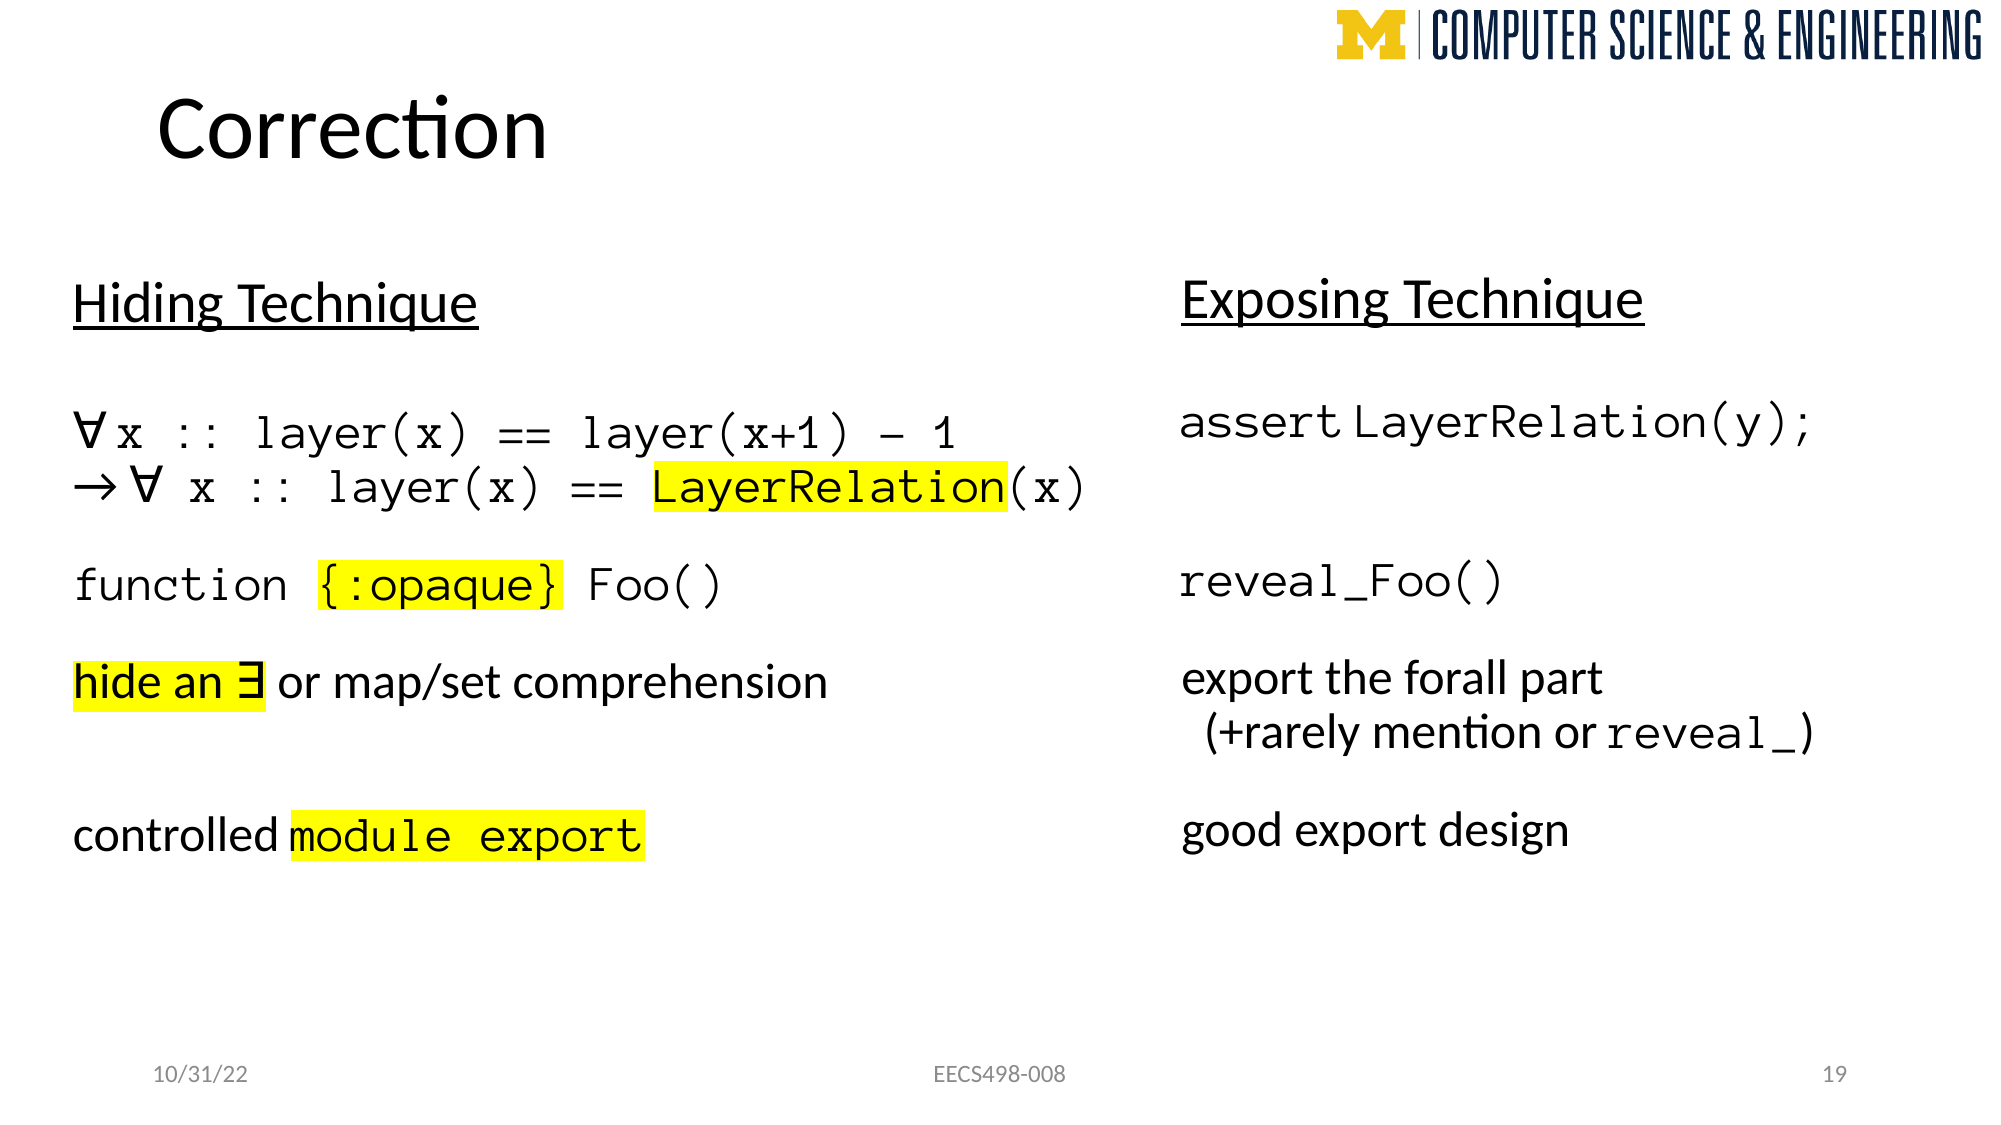

# Correction
Exposing Technique
assert LayerRelation(y);
reveal_Foo()
export the forall part
  (+rarely mention or reveal_)
good export design

Hiding Technique
∀ x :: layer(x) == layer(x+1) - 1
→ ∀ x :: layer(x) == LayerRelation(x)
function {:opaque} Foo()
hide an ∃ or map/set comprehension
controlled module export

10/31/22
EECS498-008
19